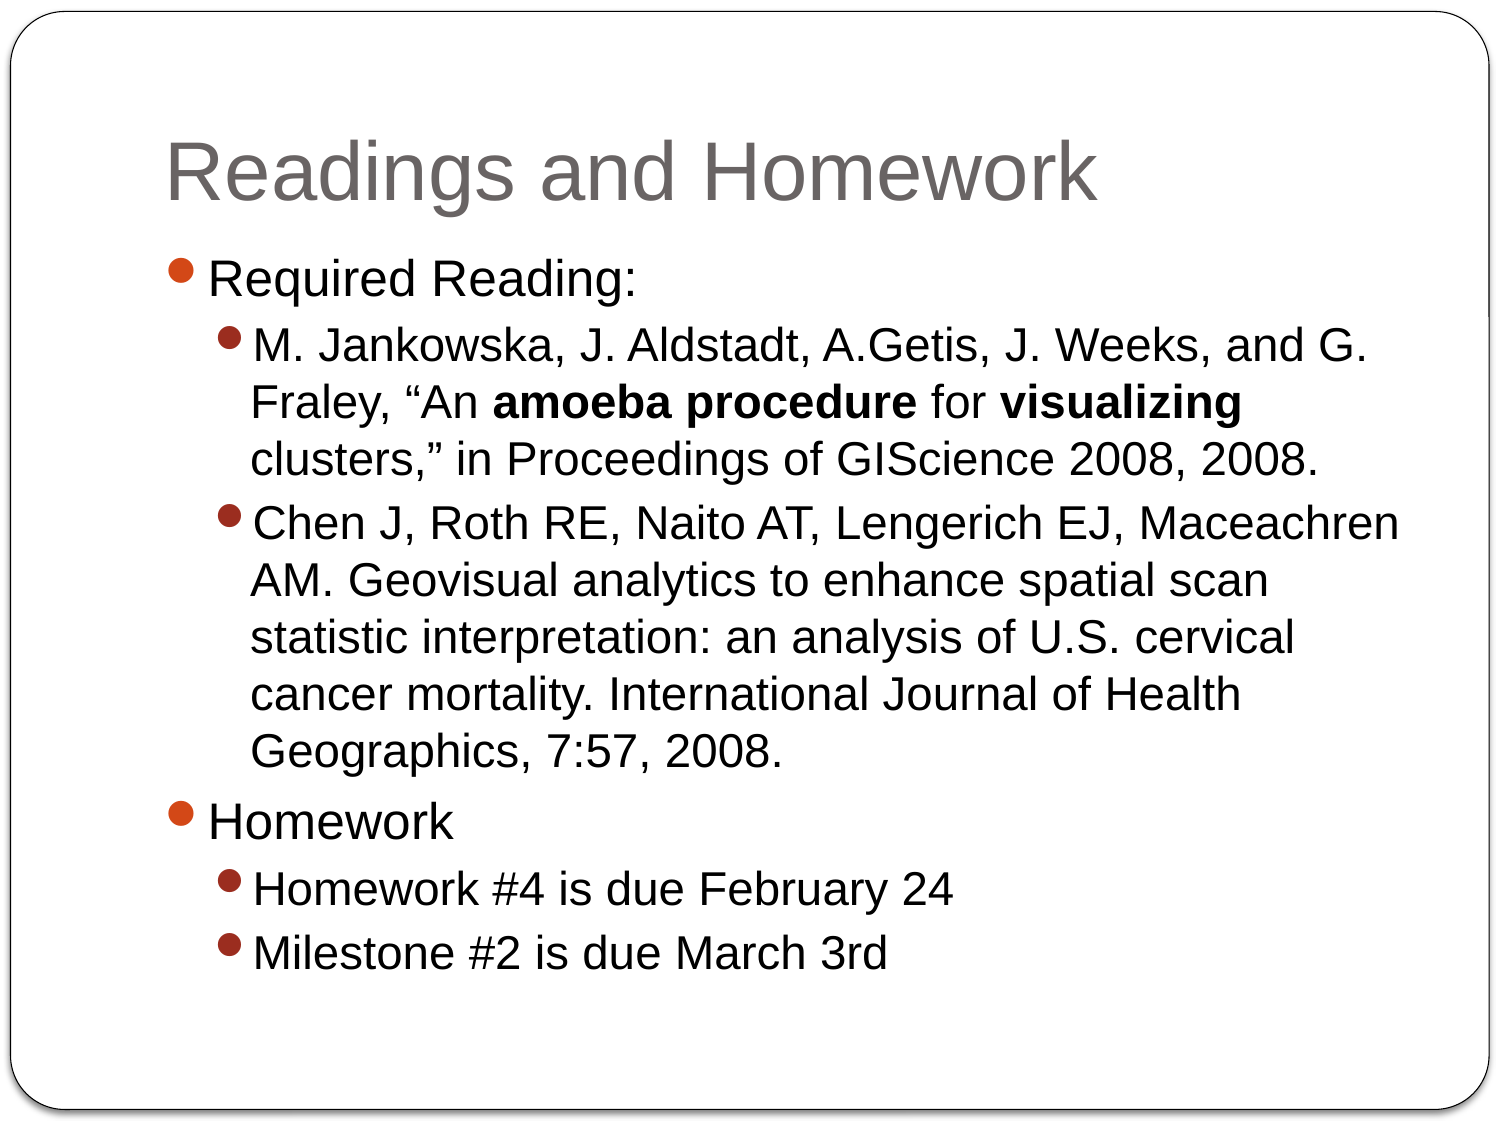

# Readings and Homework
Required Reading:
M. Jankowska, J. Aldstadt, A.Getis, J. Weeks, and G. Fraley, “An amoeba procedure for visualizing clusters,” in Proceedings of GIScience 2008, 2008.
Chen J, Roth RE, Naito AT, Lengerich EJ, Maceachren AM. Geovisual analytics to enhance spatial scan statistic interpretation: an analysis of U.S. cervical cancer mortality. International Journal of Health Geographics, 7:57, 2008.
Homework
Homework #4 is due February 24
Milestone #2 is due March 3rd